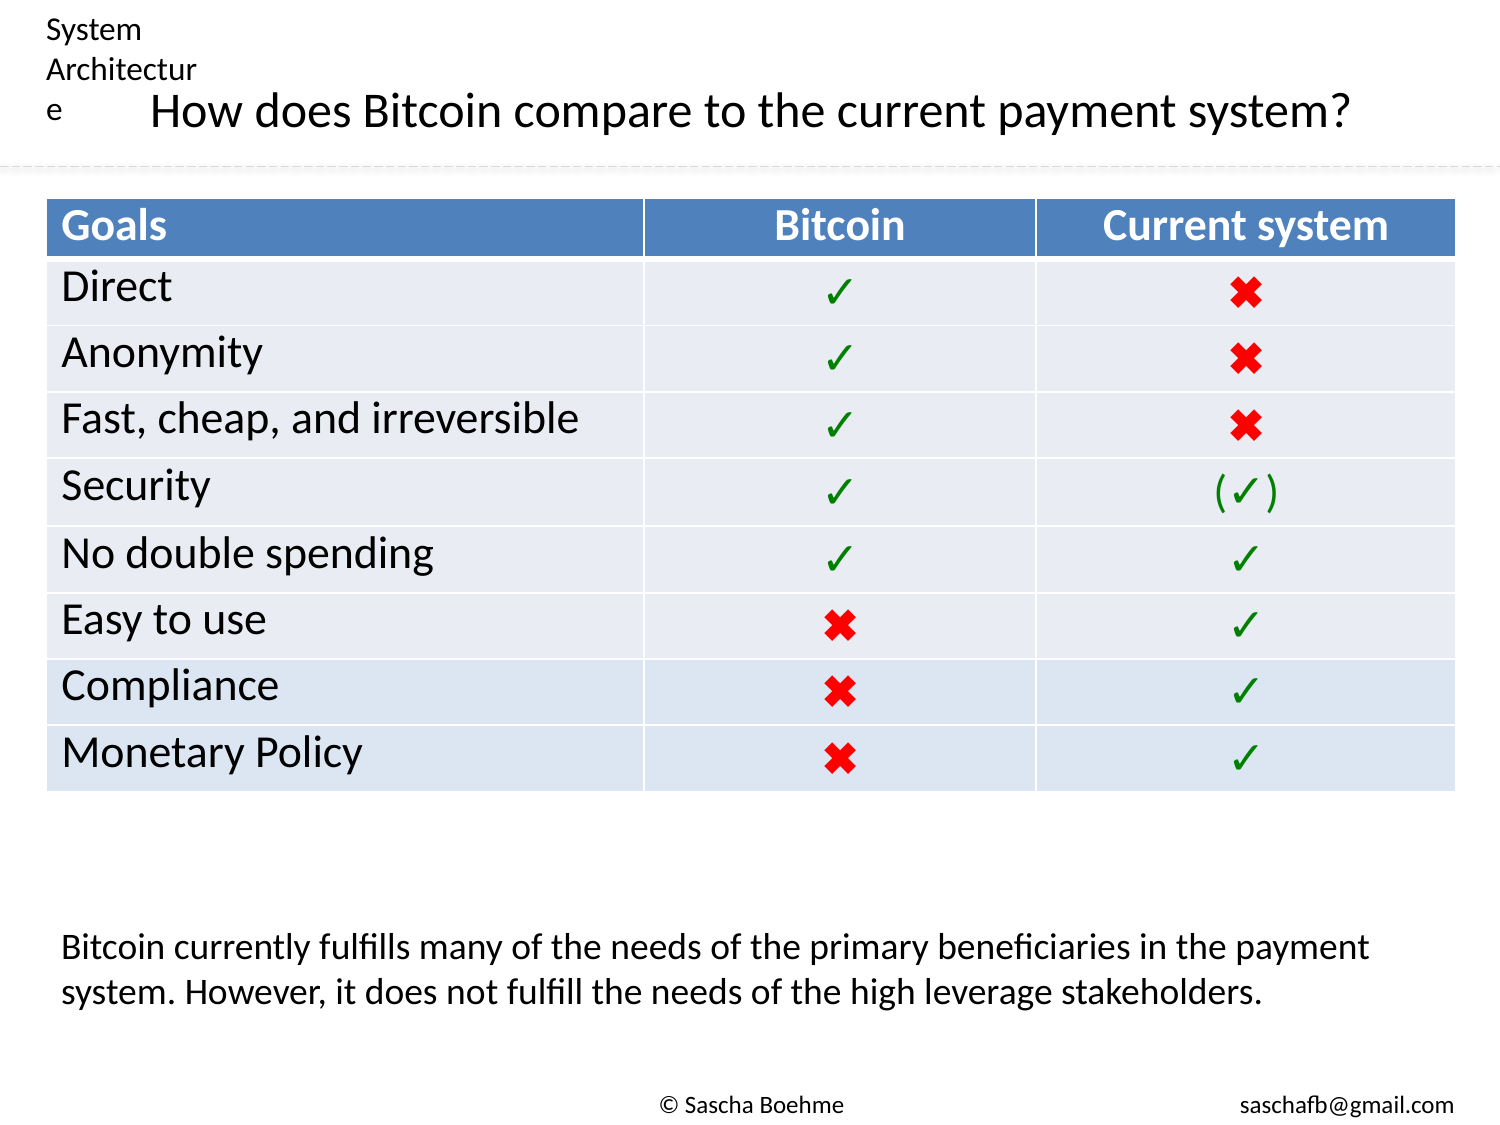

System Architecture
# How does Bitcoin compare to the current payment system?
| Goals | Bitcoin | Current system |
| --- | --- | --- |
| Direct | ✓ | ✖ |
| Anonymity | ✓ | ✖ |
| Fast, cheap, and irreversible | ✓ | ✖ |
| Security | ✓ | (✓) |
| No double spending | ✓ | ✓ |
| Easy to use | ✖ | ✓ |
| Compliance | ✖ | ✓ |
| Monetary Policy | ✖ | ✓ |
Bitcoin currently fulfills many of the needs of the primary beneficiaries in the payment system. However, it does not fulfill the needs of the high leverage stakeholders.